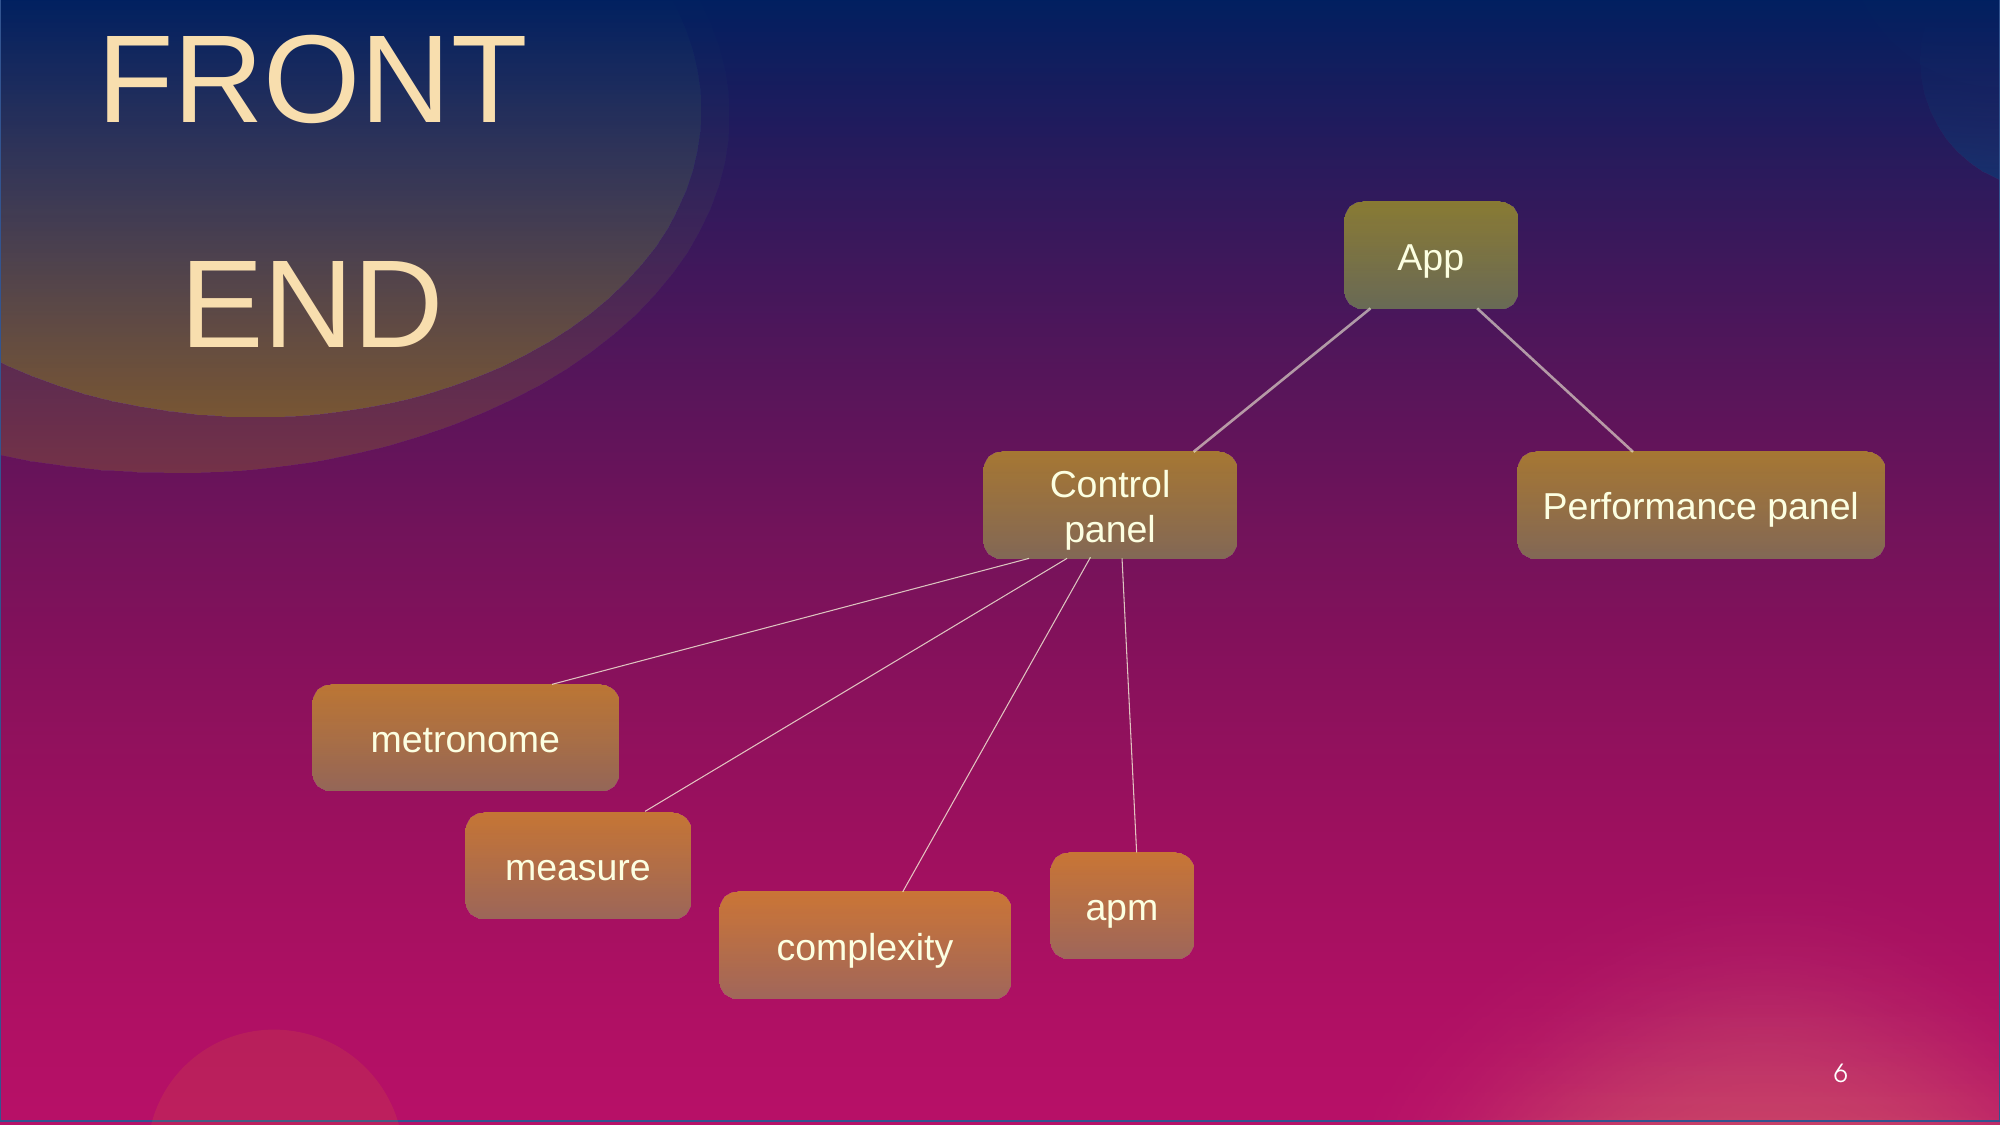

# FRONTEND
App
Control panel
Performance panel
metronome

measure
apm
complexity

6